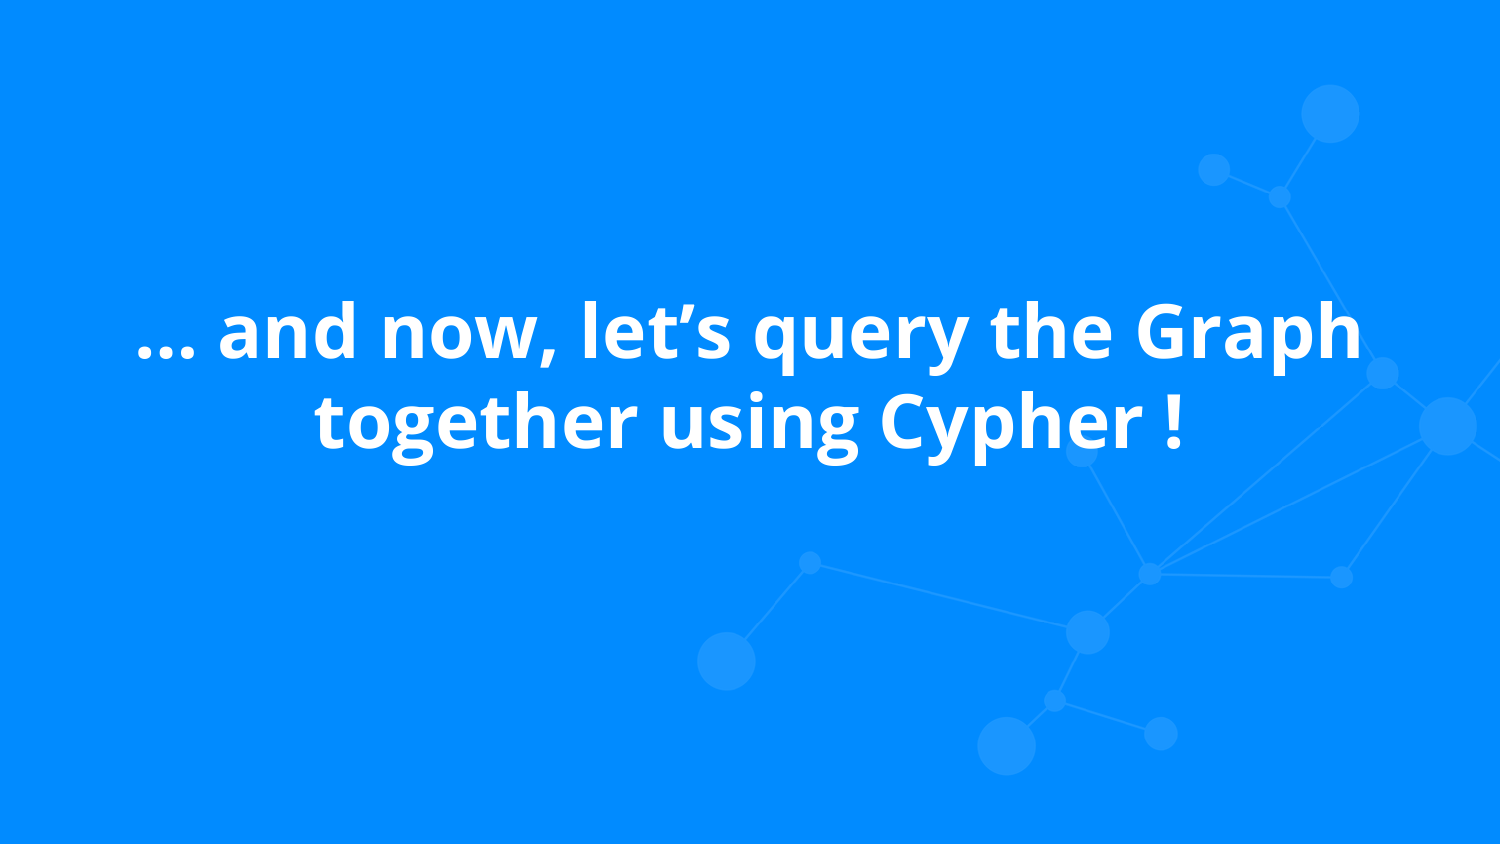

# … and now, let’s query the Graph together using Cypher !